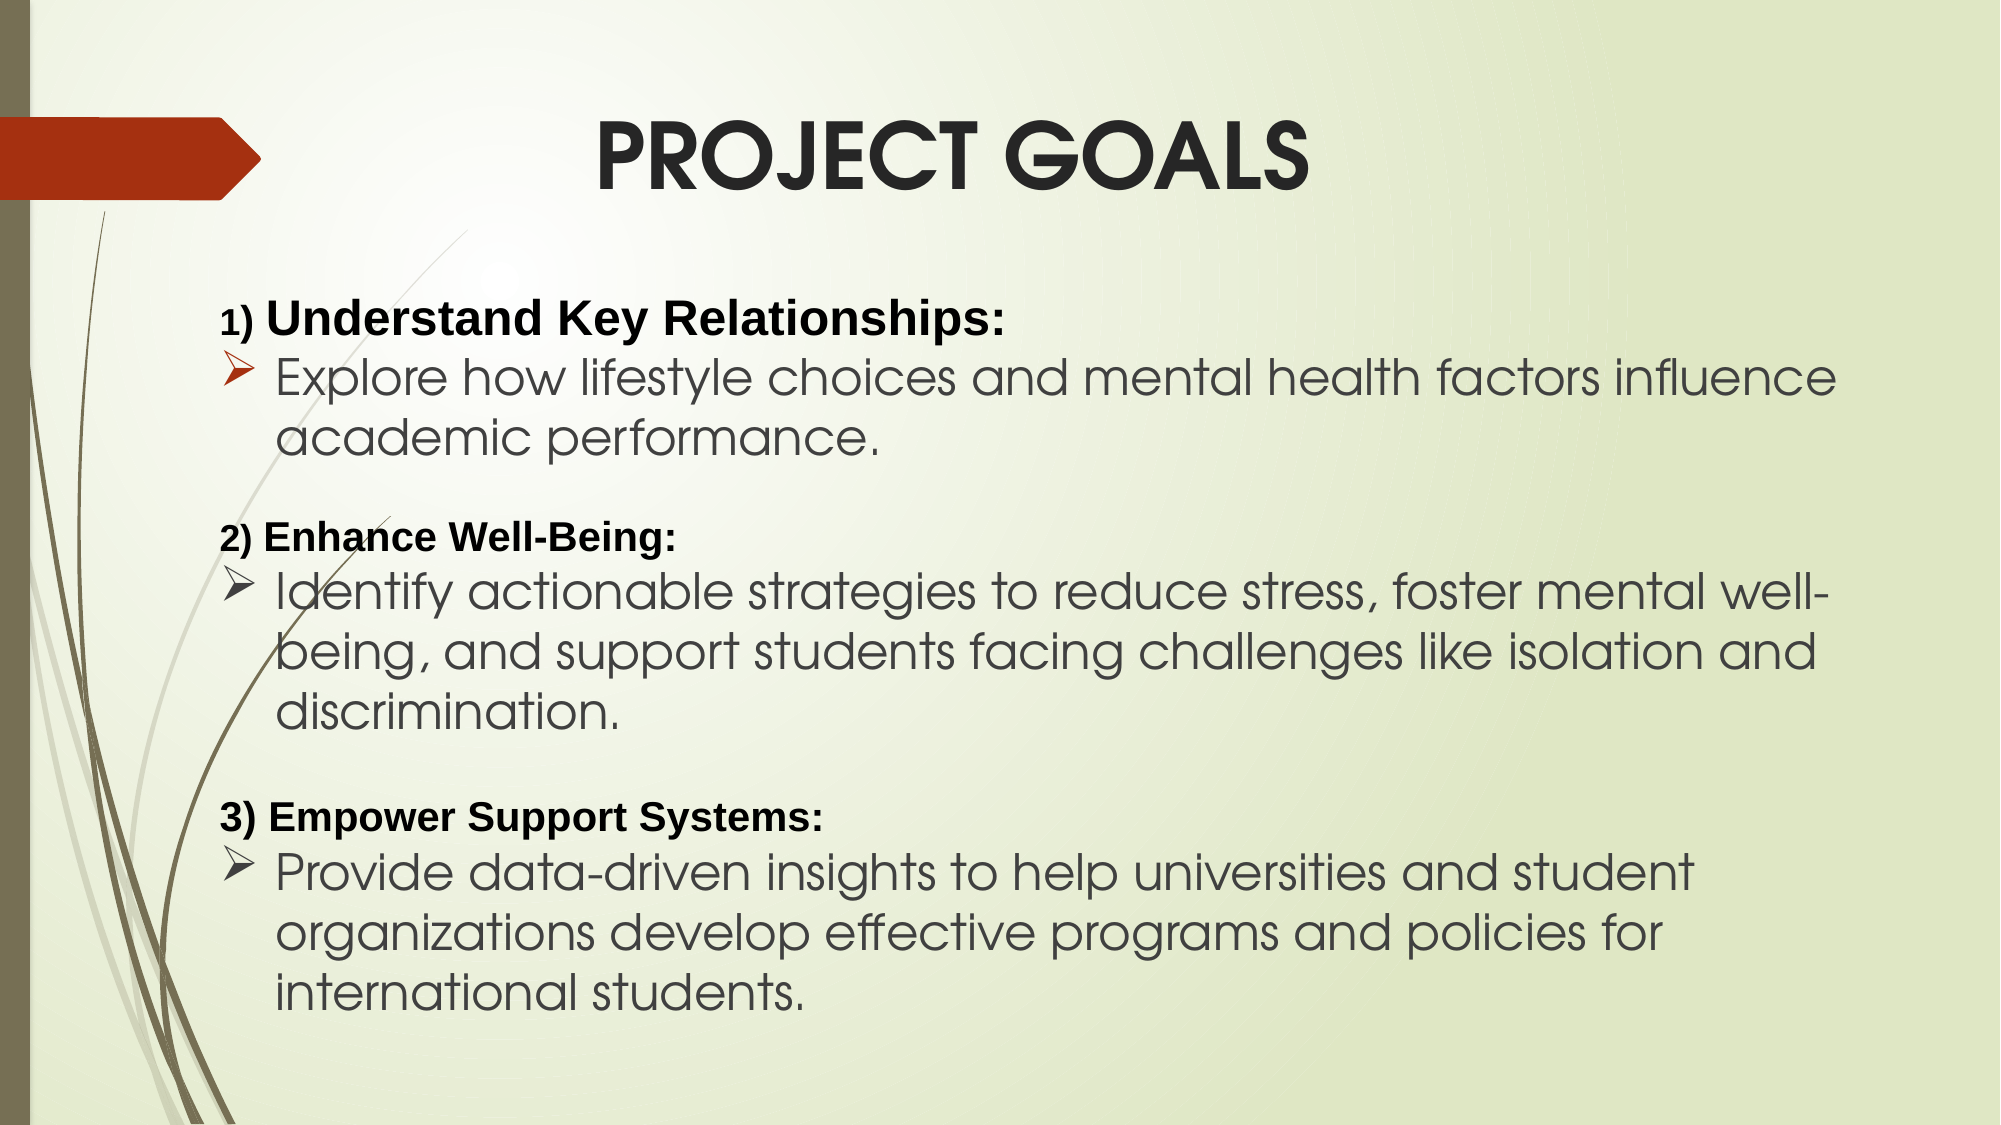

# PROJECT GOALS
1) Understand Key Relationships:
Explore how lifestyle choices and mental health factors influence academic performance.

2) Enhance Well-Being:
Identify actionable strategies to reduce stress, foster mental well-being, and support students facing challenges like isolation and discrimination.

3) Empower Support Systems:
Provide data-driven insights to help universities and student organizations develop effective programs and policies for international students.